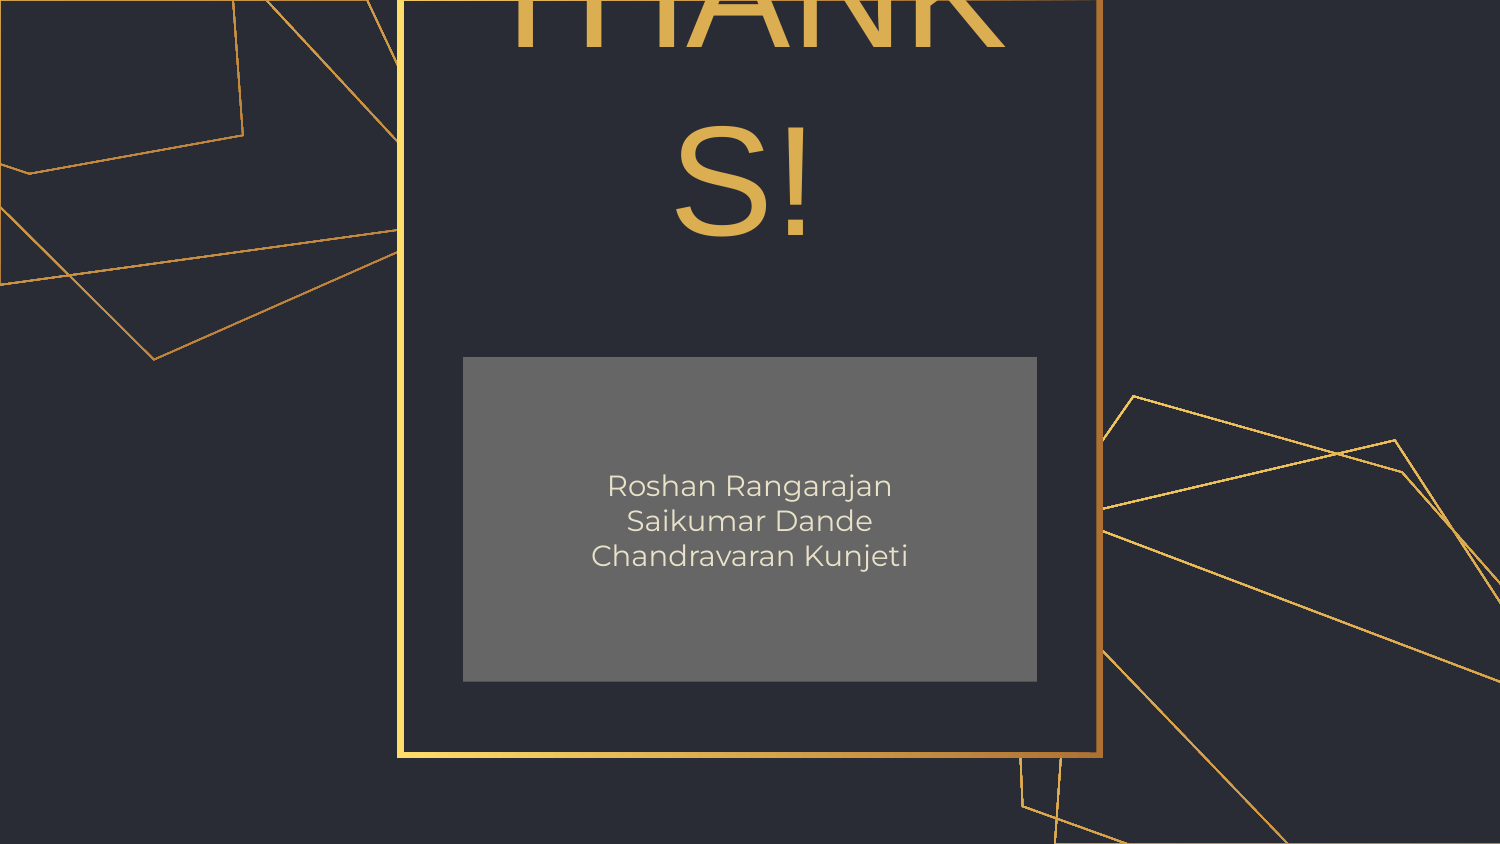

# THANKS!
DO YOU HAVE ANY QUESTION?
Roshan Rangarajan
Saikumar Dande
Chandravaran Kunjeti